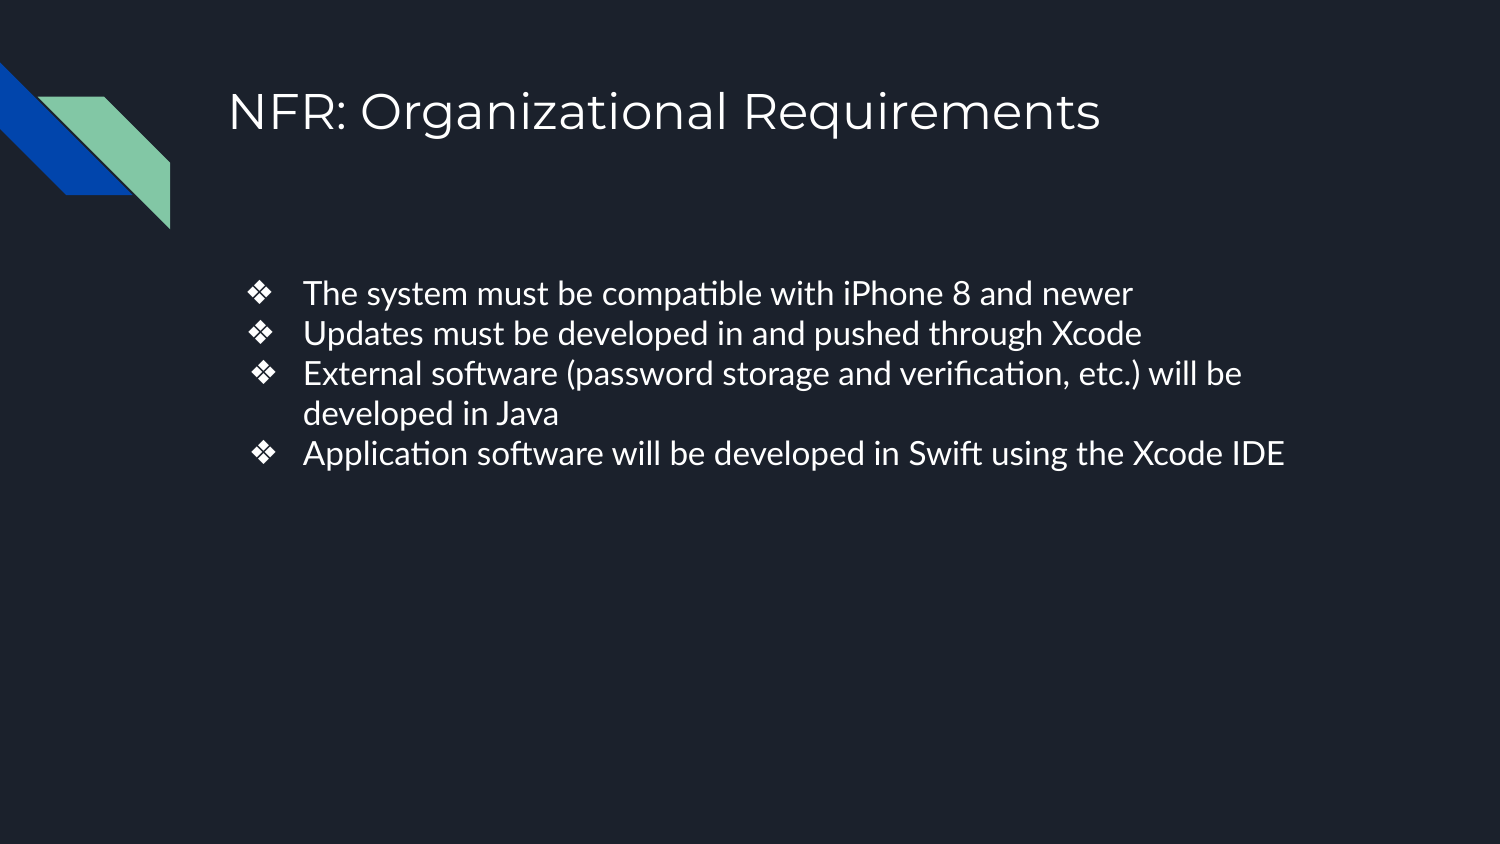

# NFR: Organizational Requirements
The system must be compatible with iPhone 8 and newer
Updates must be developed in and pushed through Xcode
External software (password storage and verification, etc.) will be developed in Java
Application software will be developed in Swift using the Xcode IDE